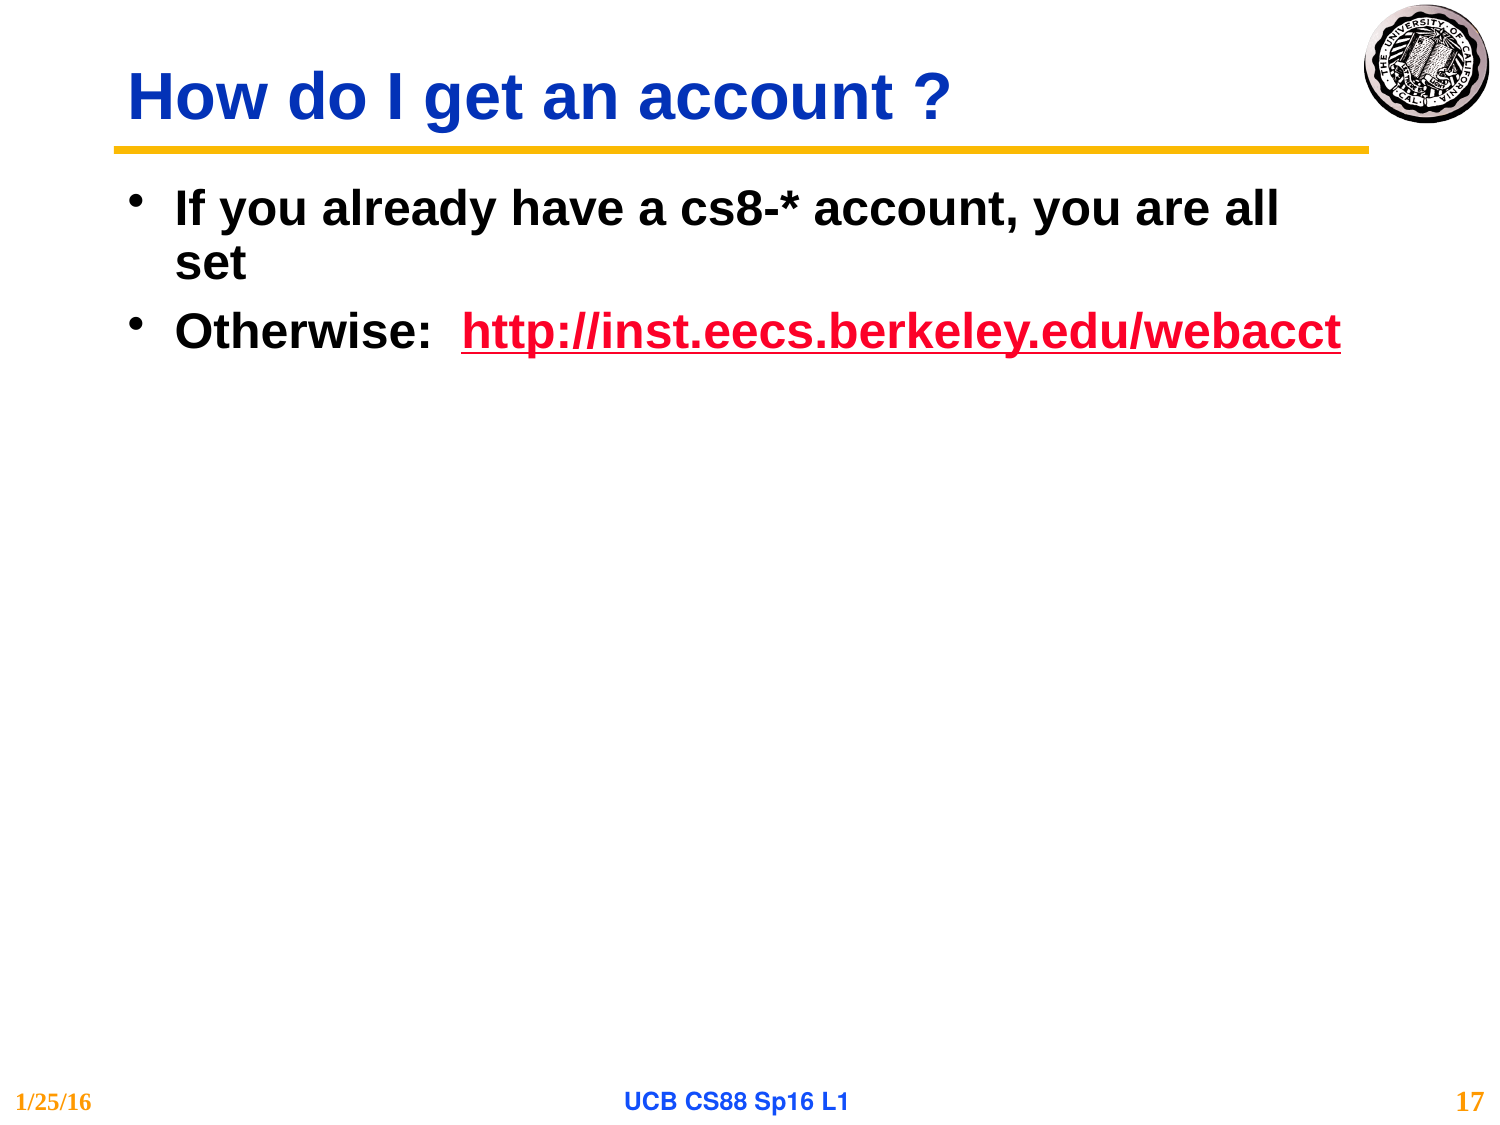

# How do I get an account ?
If you already have a cs8-* account, you are all set
Otherwise:  http://inst.eecs.berkeley.edu/webacct

1/25/16
UCB CS88 Sp16 L1
17